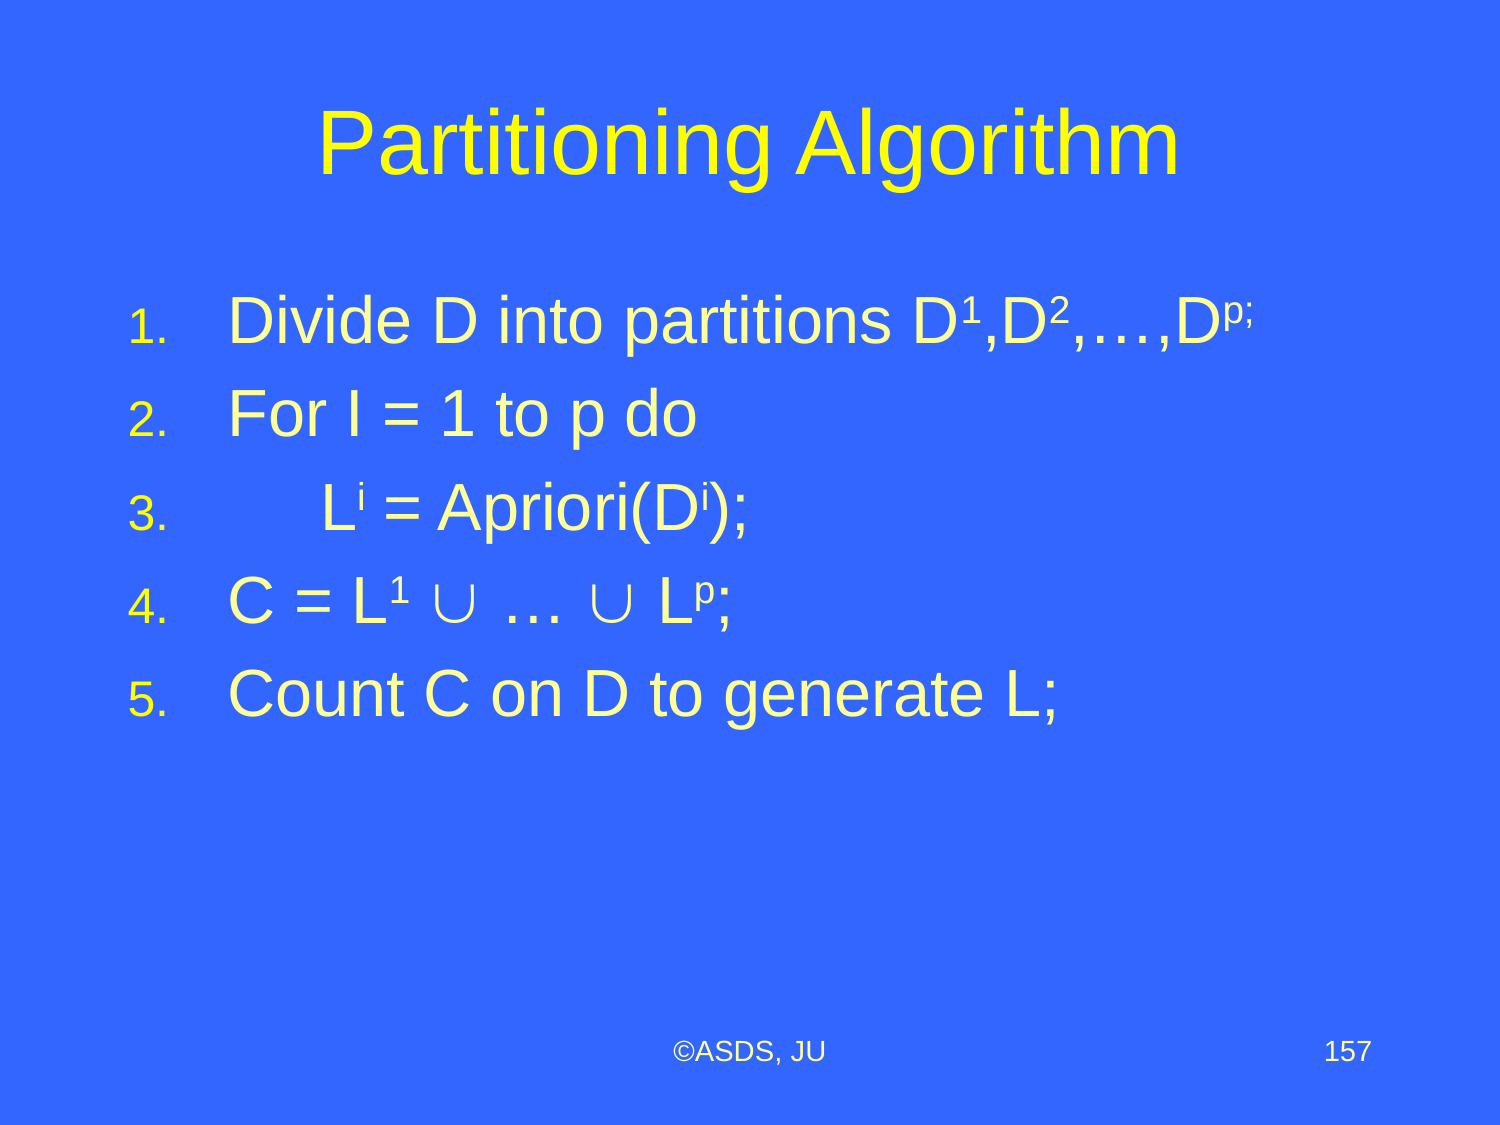

# Partitioning Algorithm
Divide D into partitions D1,D2,…,Dp;
For I = 1 to p do
     Li = Apriori(Di);
C = L1 ∪ … ∪ Lp;
Count C on D to generate L;
©ASDS, JU
157